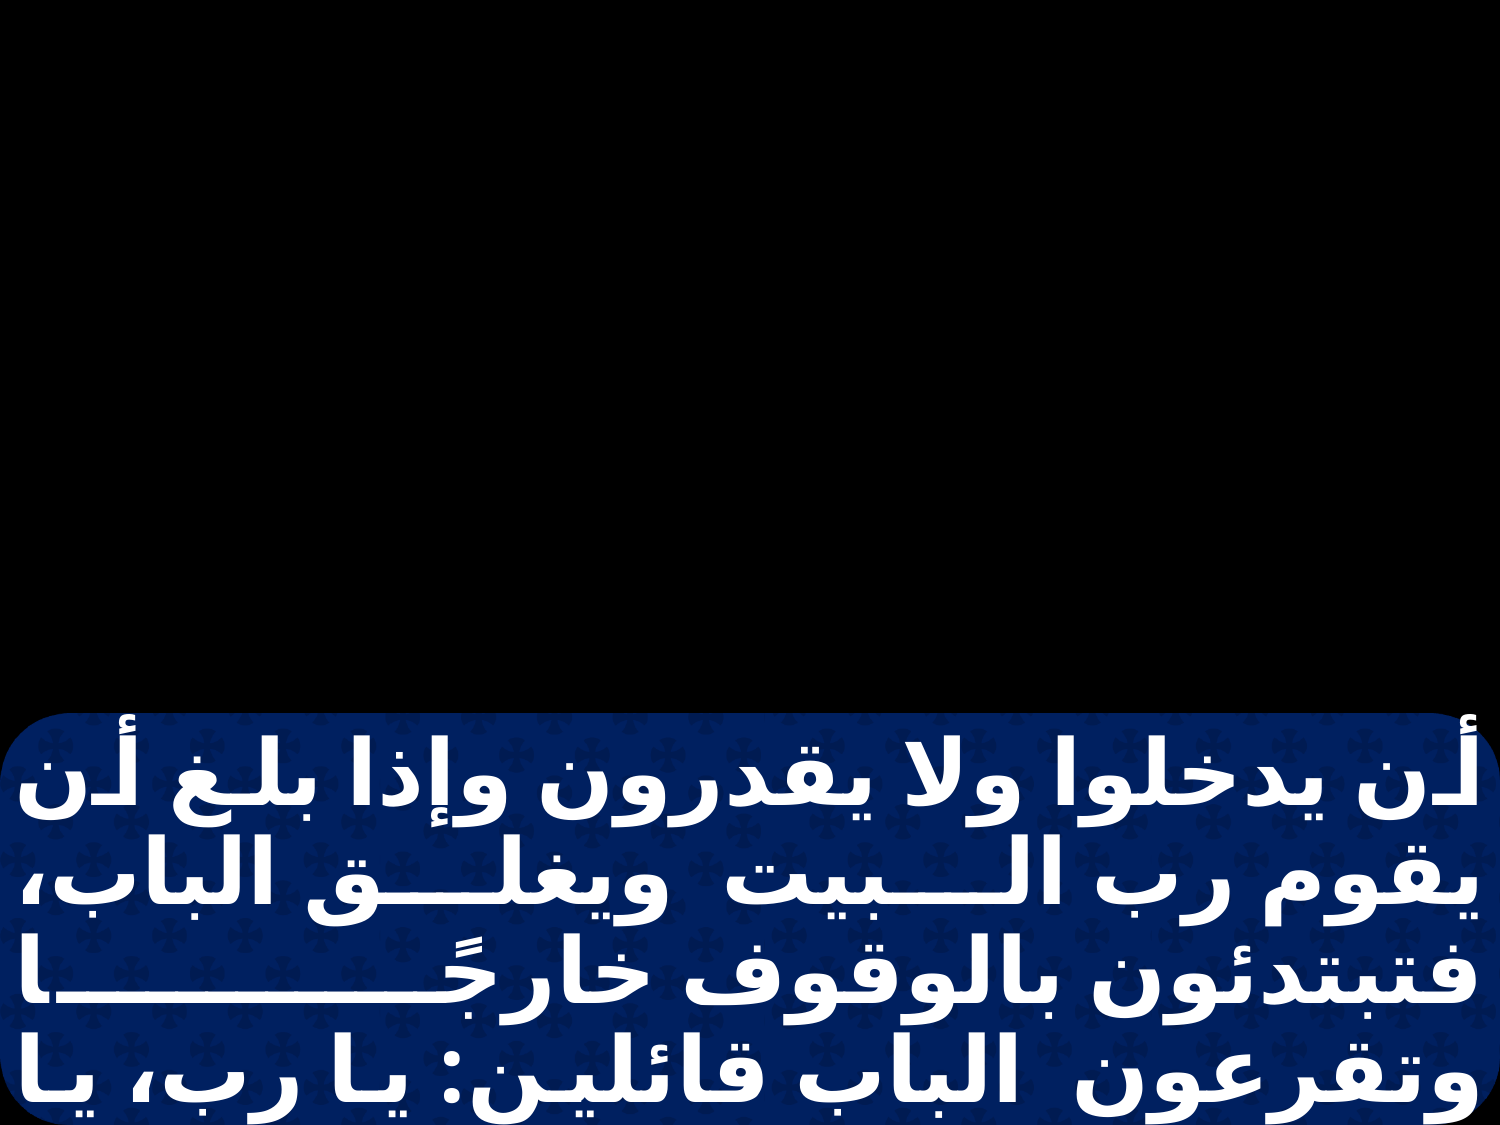

أن يدخلوا ولا يقدرون وإذا بلغ أن يقوم رب البيت  ويغلق الباب، فتبتدئون بالوقوف خارجًا وتقرعون  الباب قائلين: يا رب، يا رب افتح لنا. فيجيب،  ويقول لكم: لا أعرفكم من أين أنتم حينئذٍ تبتدثون